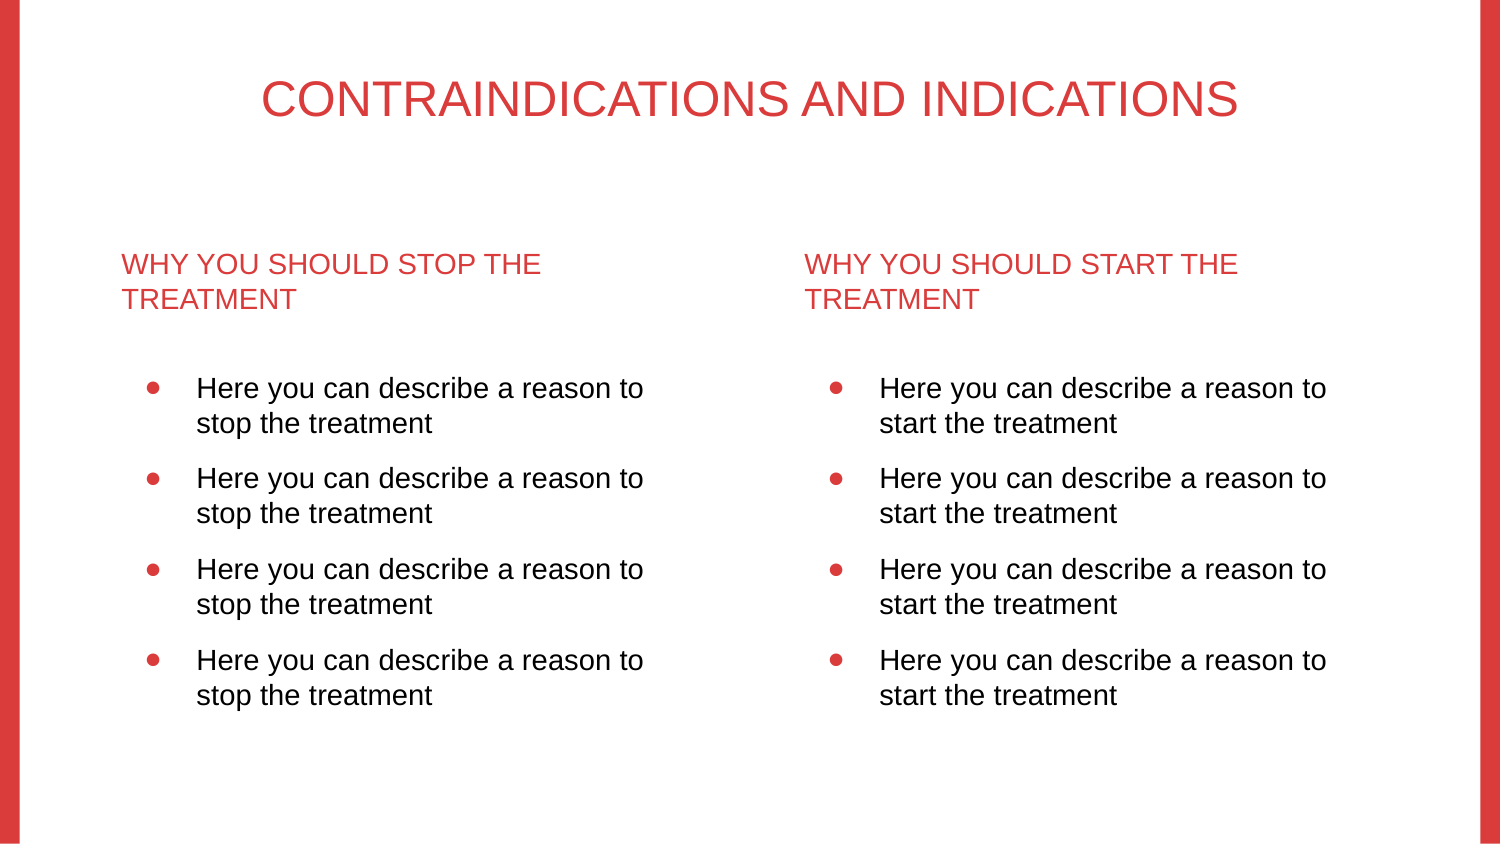

# CONTRAINDICATIONS AND INDICATIONS
WHY YOU SHOULD STOP THE TREATMENT
WHY YOU SHOULD START THE TREATMENT
Here you can describe a reason to stop the treatment
Here you can describe a reason to stop the treatment
Here you can describe a reason to stop the treatment
Here you can describe a reason to stop the treatment
Here you can describe a reason to start the treatment
Here you can describe a reason to start the treatment
Here you can describe a reason to start the treatment
Here you can describe a reason to start the treatment